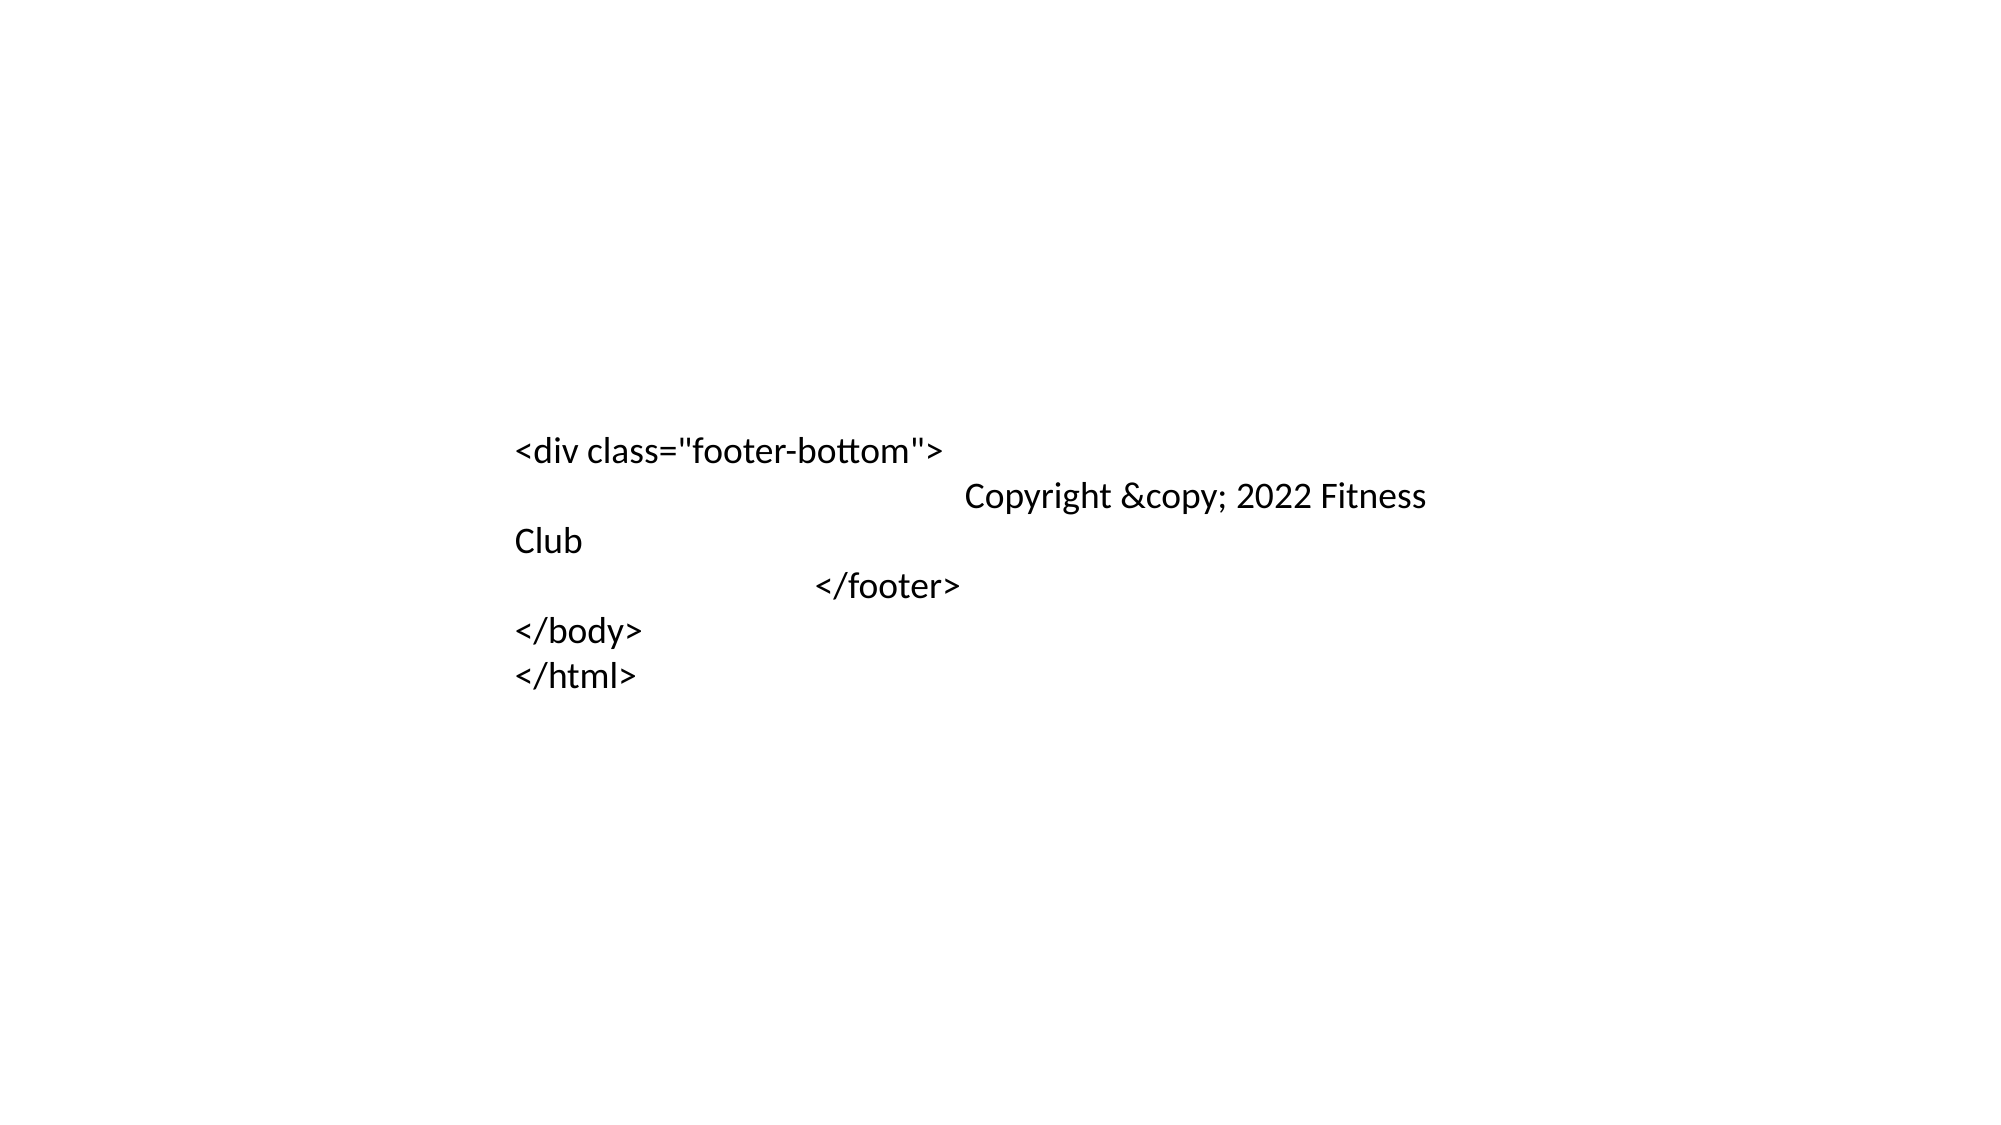

#

<div class="footer-bottom">
			Copyright &copy; 2022 Fitness Club
		</footer>
</body>
</html>